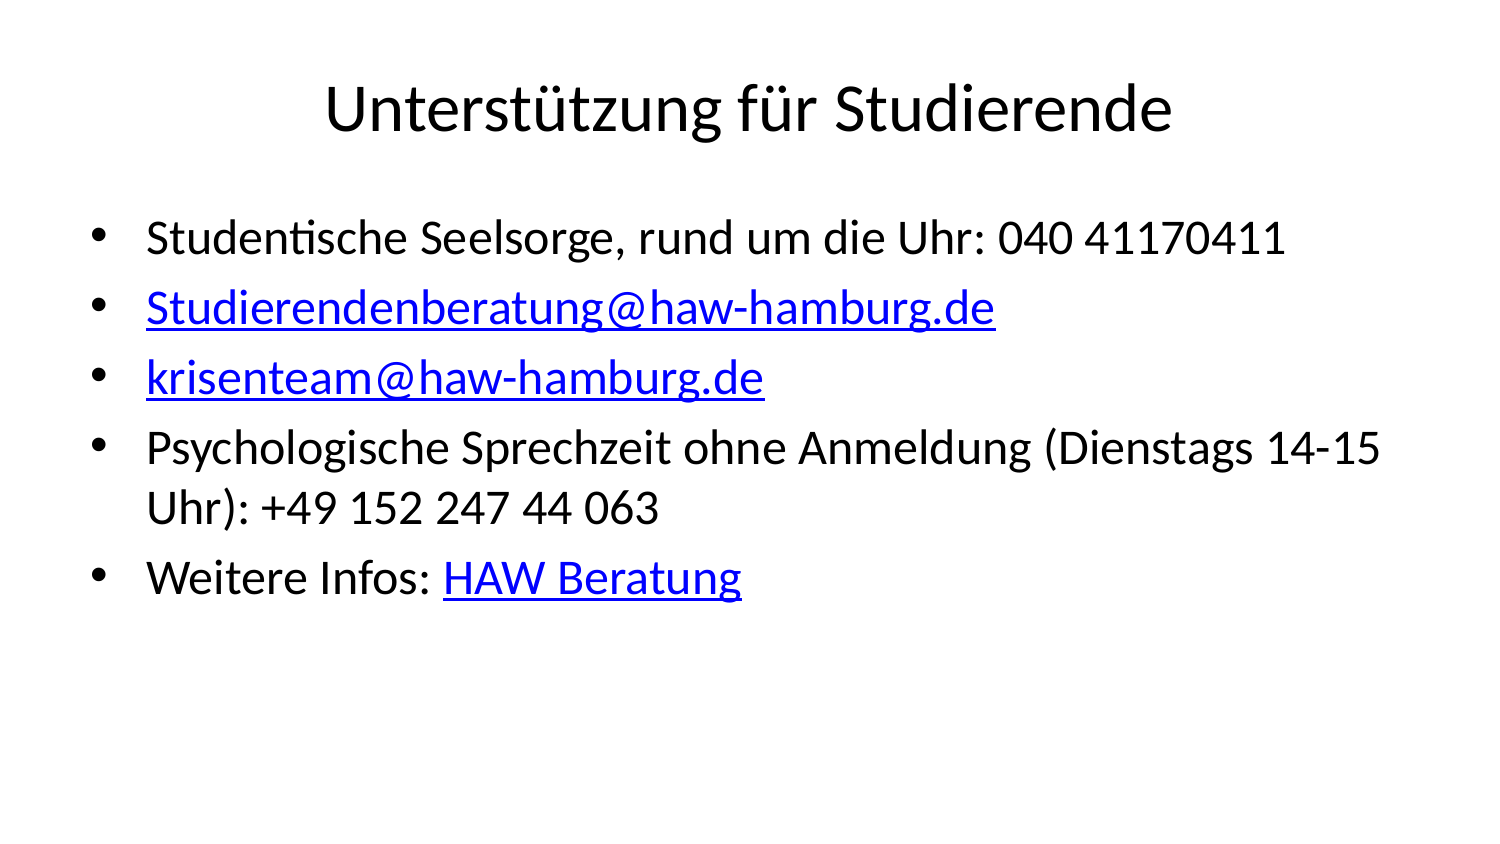

# Unterstützung für Studierende
Studentische Seelsorge, rund um die Uhr: 040 41170411
Studierendenberatung@haw-hamburg.de
krisenteam@haw-hamburg.de
Psychologische Sprechzeit ohne Anmeldung (Dienstags 14-15 Uhr): +49 152 247 44 063
Weitere Infos: HAW Beratung